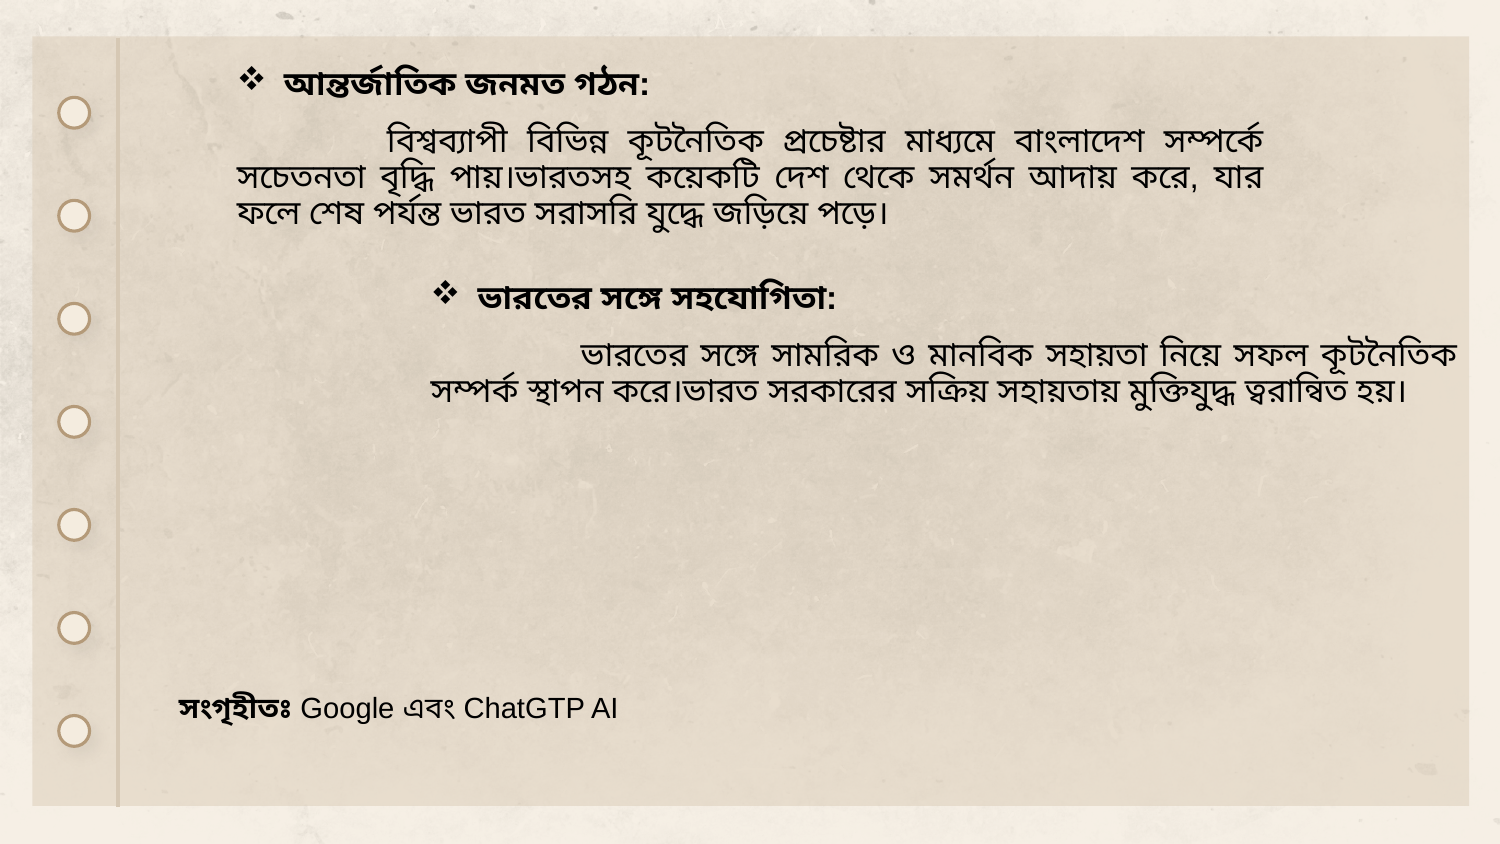

আন্তর্জাতিক জনমত গঠন:
	বিশ্বব্যাপী বিভিন্ন কূটনৈতিক প্রচেষ্টার মাধ্যমে বাংলাদেশ সম্পর্কে সচেতনতা বৃদ্ধি পায়।ভারতসহ কয়েকটি দেশ থেকে সমর্থন আদায় করে, যার ফলে শেষ পর্যন্ত ভারত সরাসরি যুদ্ধে জড়িয়ে পড়ে।
ভারতের সঙ্গে সহযোগিতা:
	ভারতের সঙ্গে সামরিক ও মানবিক সহায়তা নিয়ে সফল কূটনৈতিক সম্পর্ক স্থাপন করে।ভারত সরকারের সক্রিয় সহায়তায় মুক্তিযুদ্ধ ত্বরান্বিত হয়।
সংগৃহীতঃ Google এবং ChatGTP AI